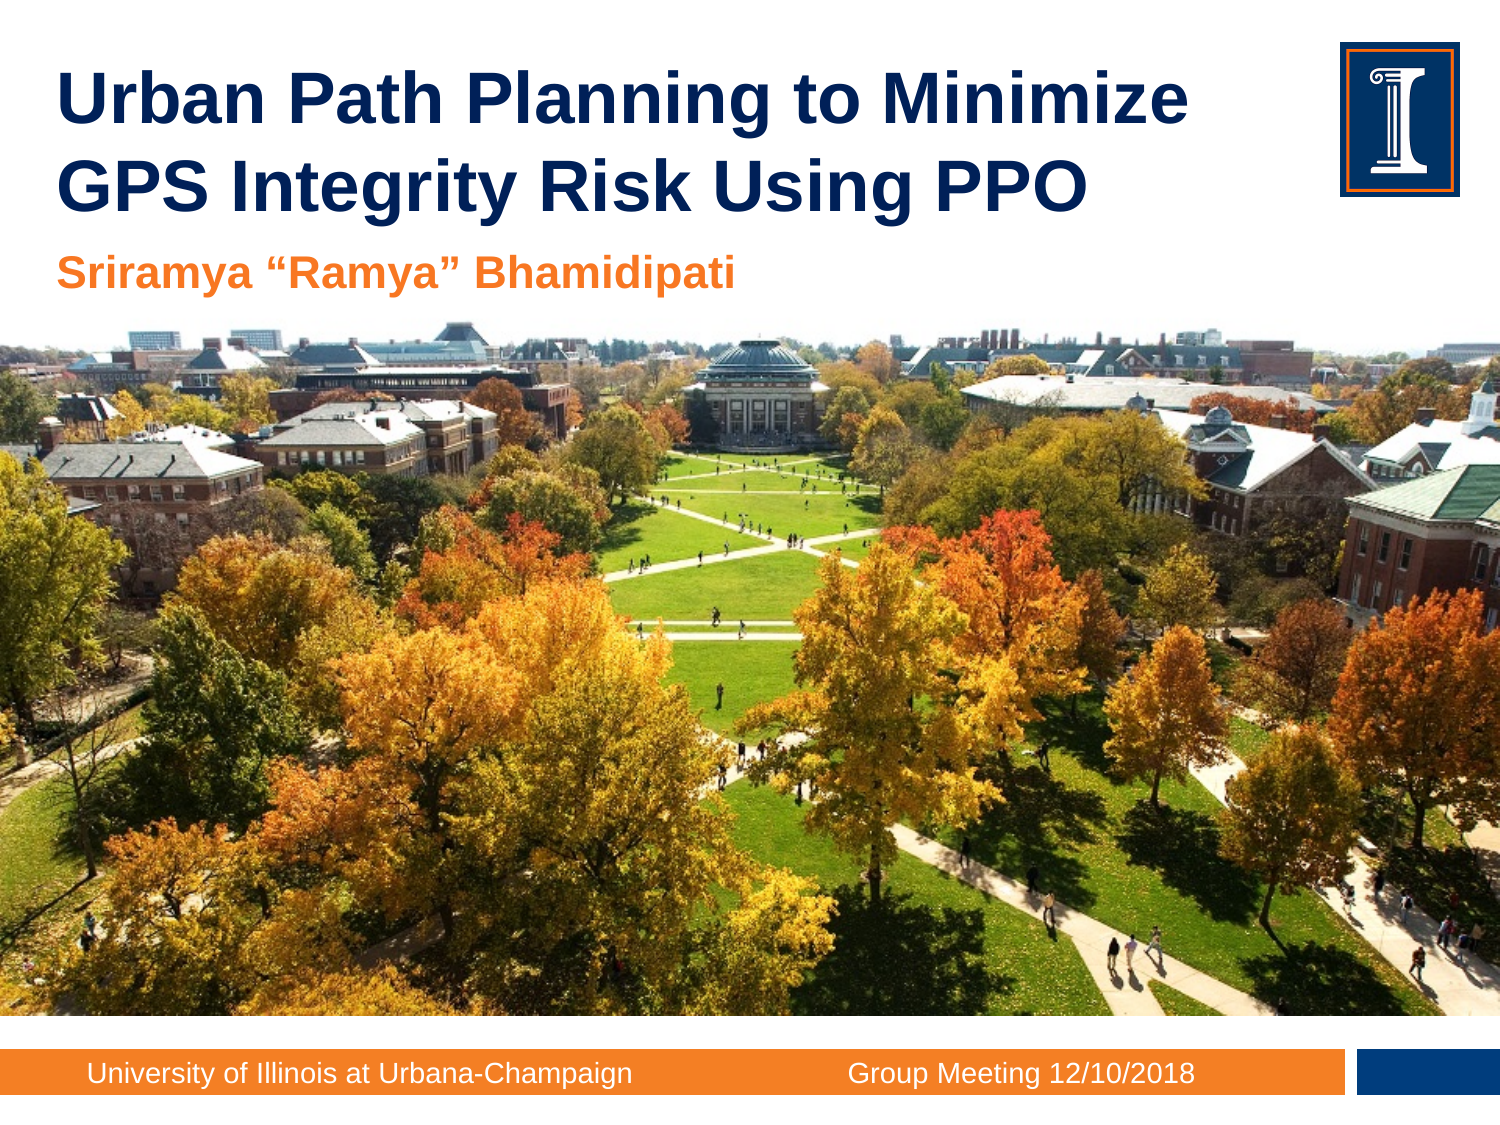

# Urban Path Planning to Minimize GPS Integrity Risk Using PPO
Sriramya “Ramya” Bhamidipati
Group Meeting 12/10/2018